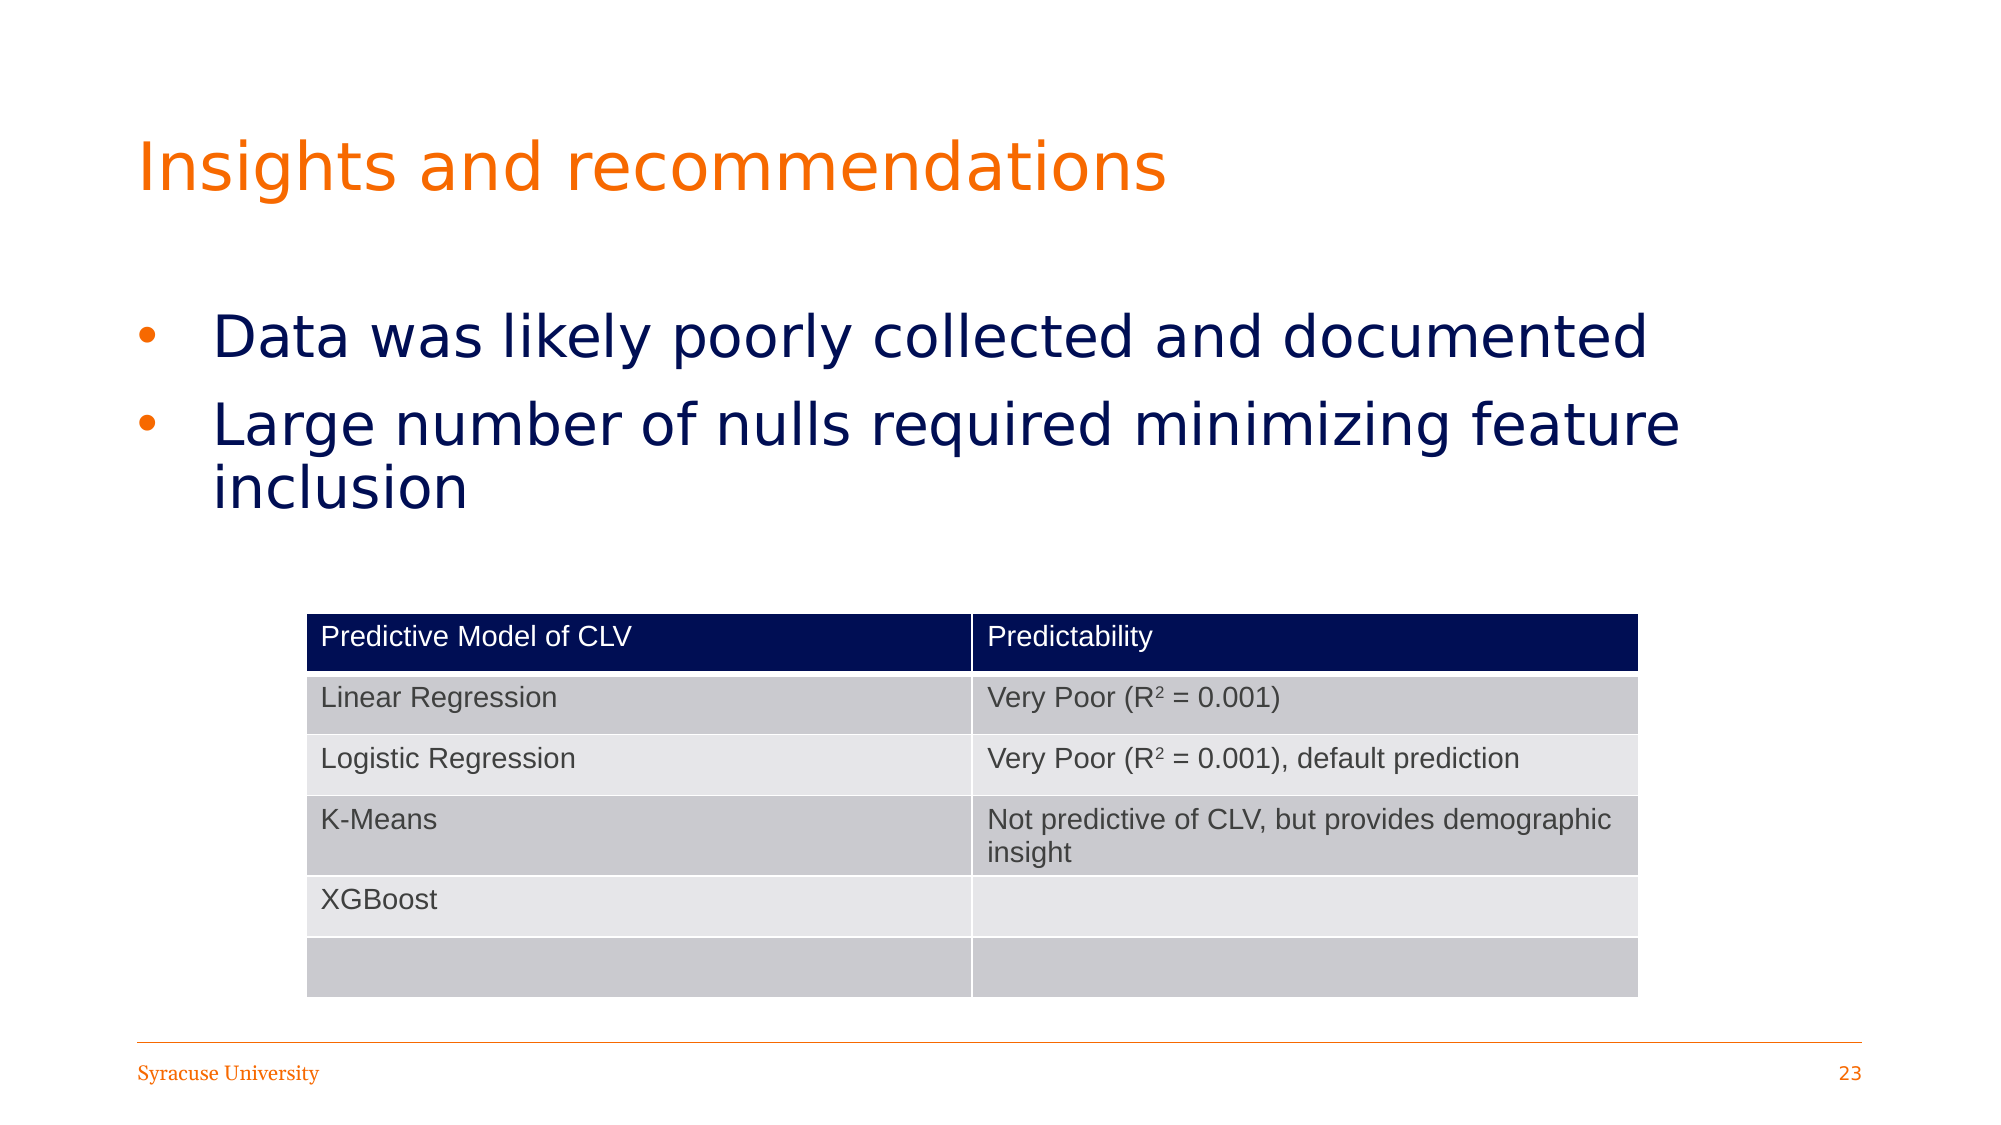

# Insights and recommendations
Data was likely poorly collected and documented
Large number of nulls required minimizing feature inclusion

| Predictive Model of CLV | Predictability |
| --- | --- |
| Linear Regression | Very Poor (R2 = 0.001) |
| Logistic Regression | Very Poor (R2 = 0.001), default prediction |
| K-Means | Not predictive of CLV, but provides demographic insight |
| XGBoost |  |
|  |  |